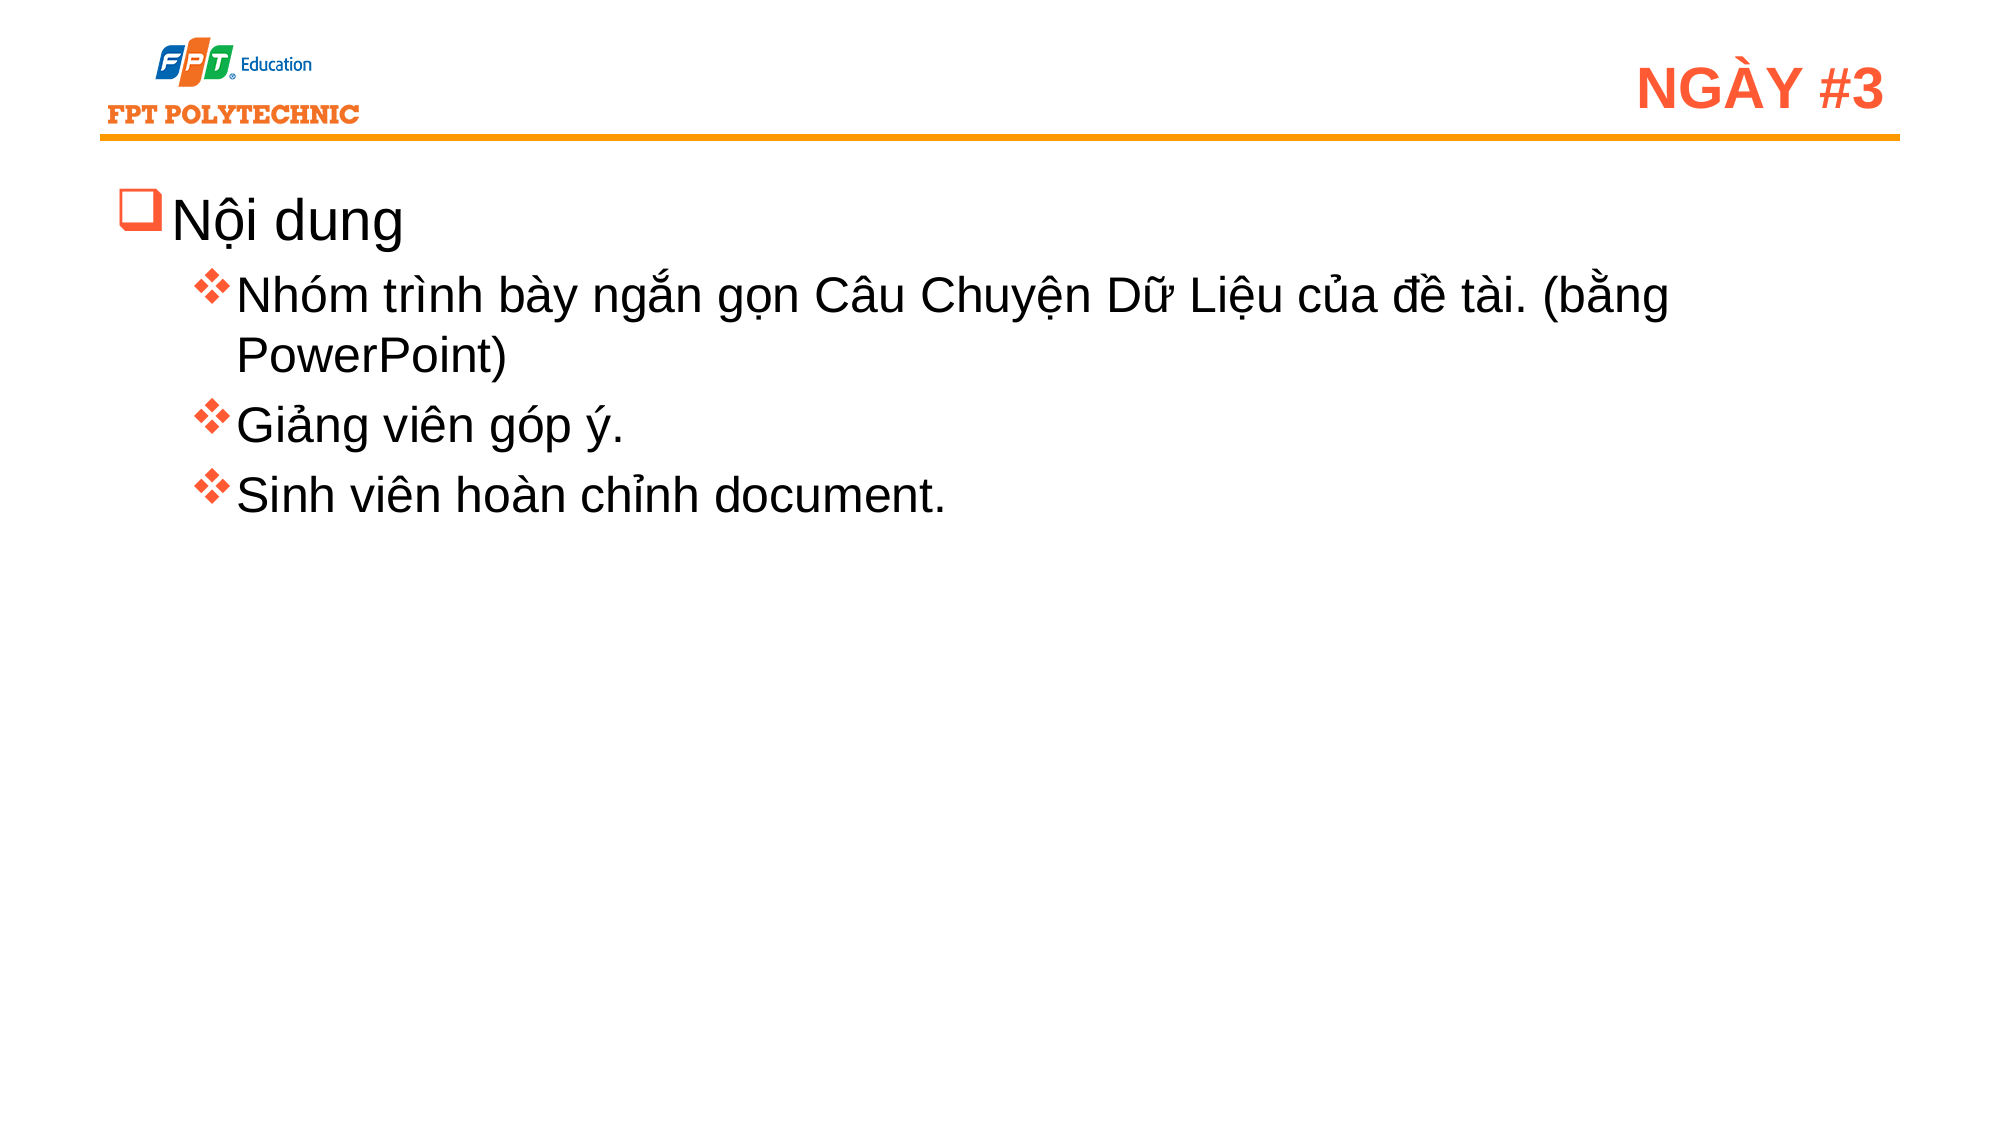

# Ngày #3
Nội dung
Nhóm trình bày ngắn gọn Câu Chuyện Dữ Liệu của đề tài. (bằng PowerPoint)
Giảng viên góp ý.
Sinh viên hoàn chỉnh document.